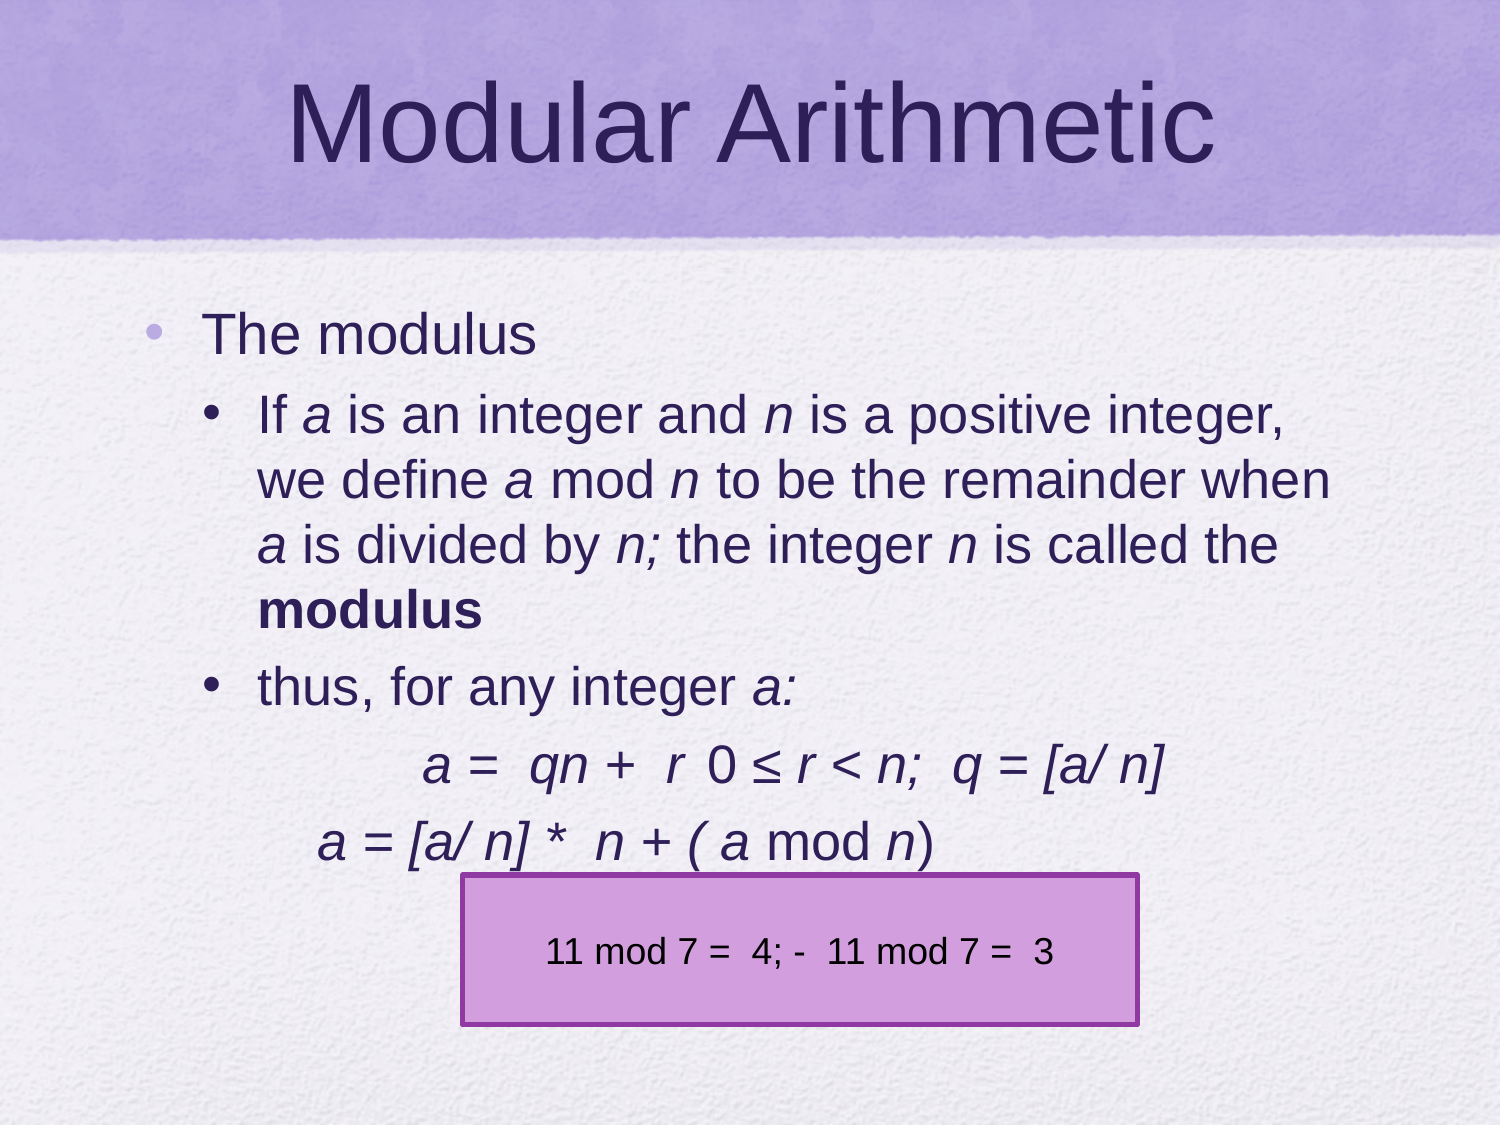

# Modular Arithmetic
The modulus
If a is an integer and n is a positive integer, we define a mod n to be the remainder when a is divided by n; the integer n is called the modulus
thus, for any integer a:
		 a =  qn +  r 	0 ≤ r < n;  q = [a/ n]
	    a = [a/ n] *  n + ( a mod n)

11 mod 7 =  4; -  11 mod 7 =  3